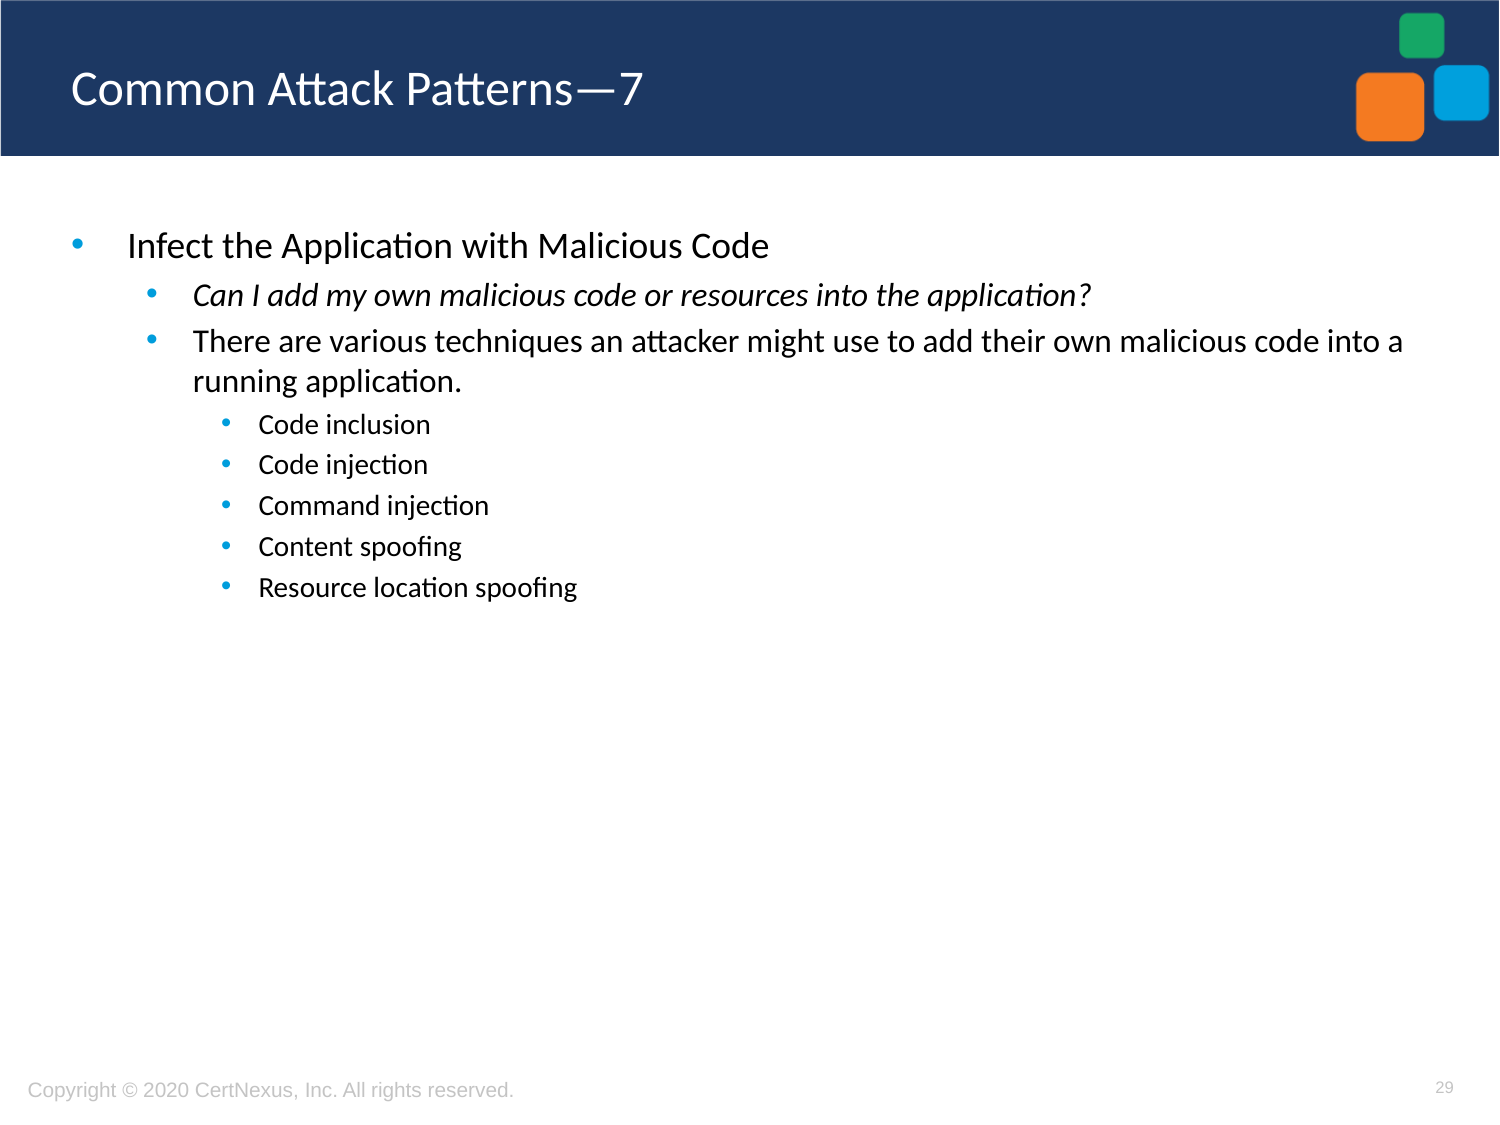

# Common Attack Patterns—7
Infect the Application with Malicious Code
Can I add my own malicious code or resources into the application?
There are various techniques an attacker might use to add their own malicious code into a running application.
Code inclusion
Code injection
Command injection
Content spoofing
Resource location spoofing

29